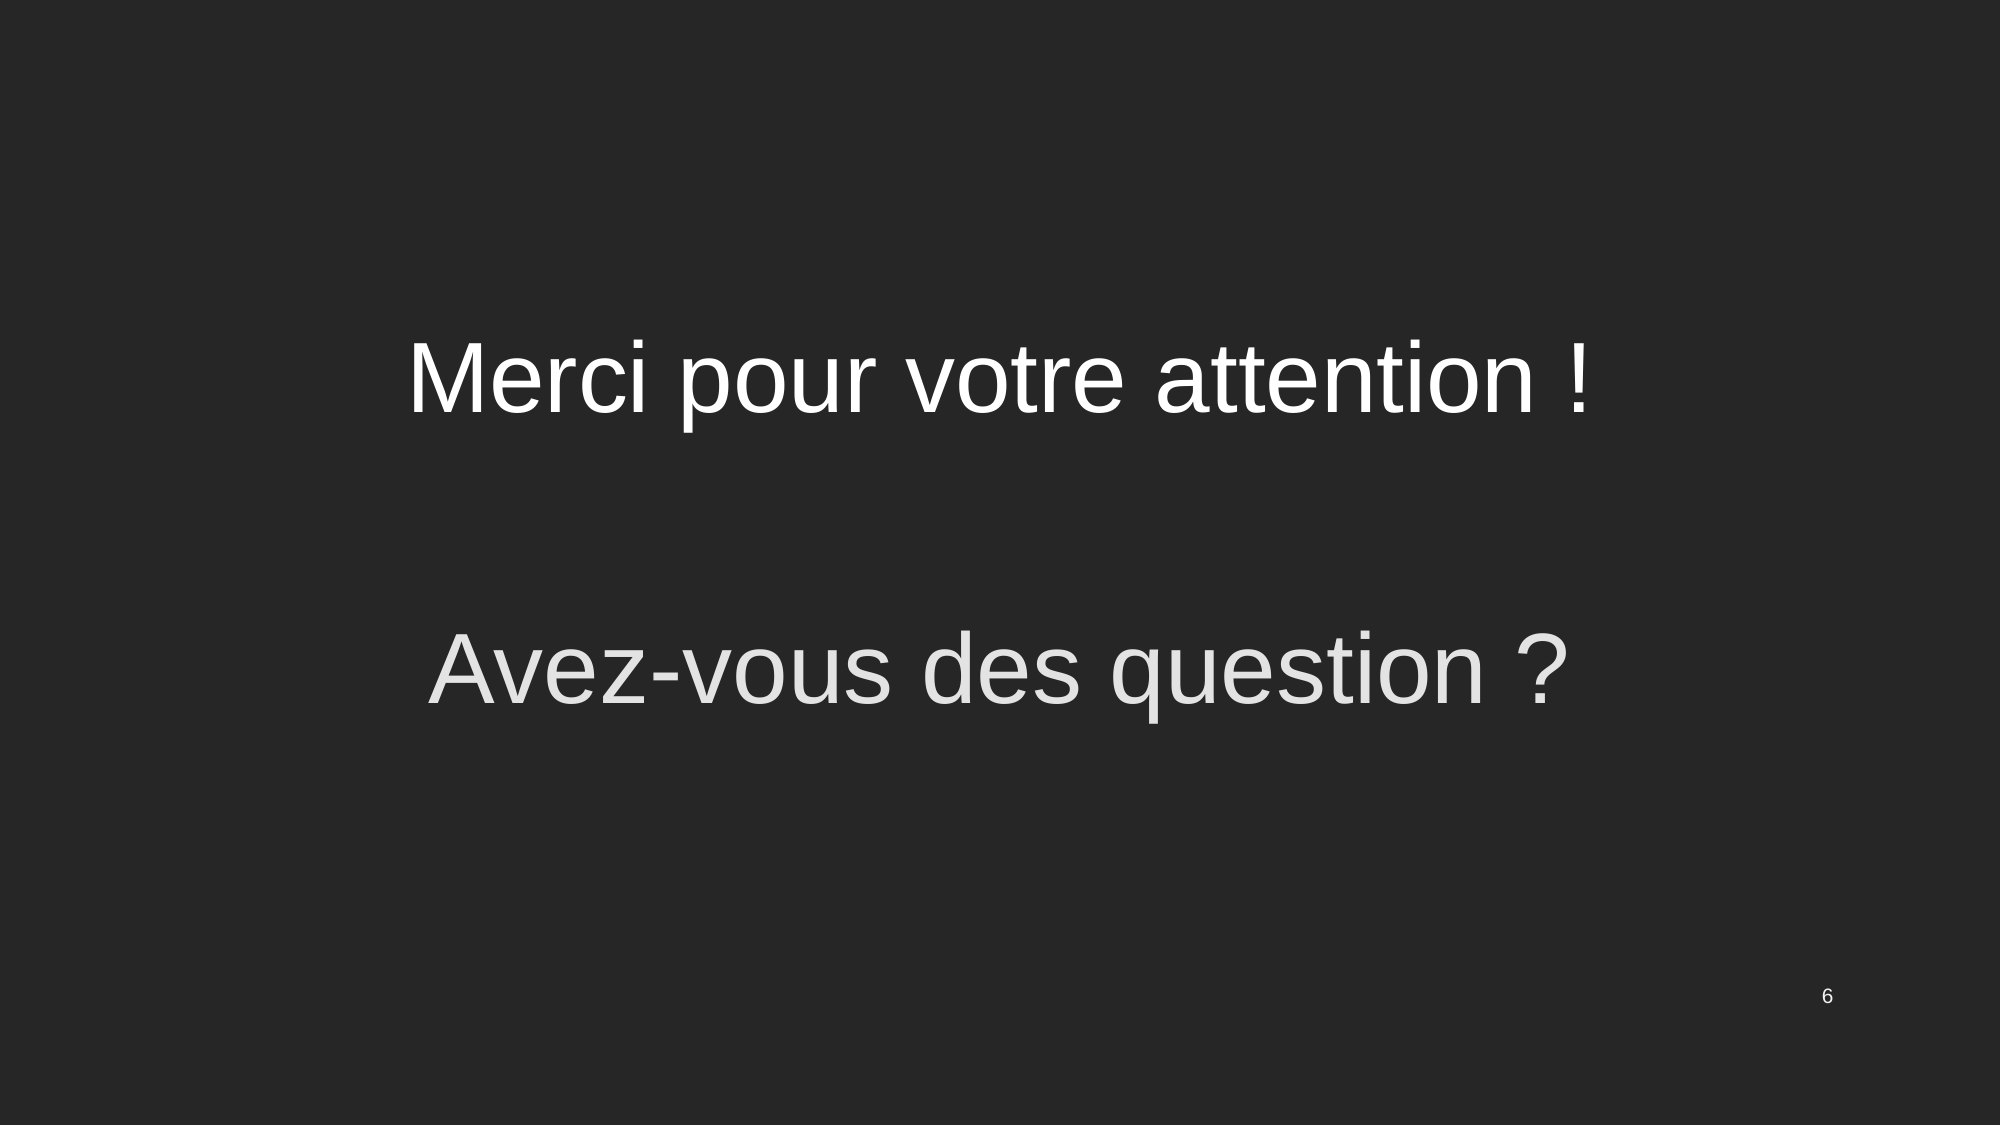

Merci pour votre attention !
Avez-vous des question ?
6